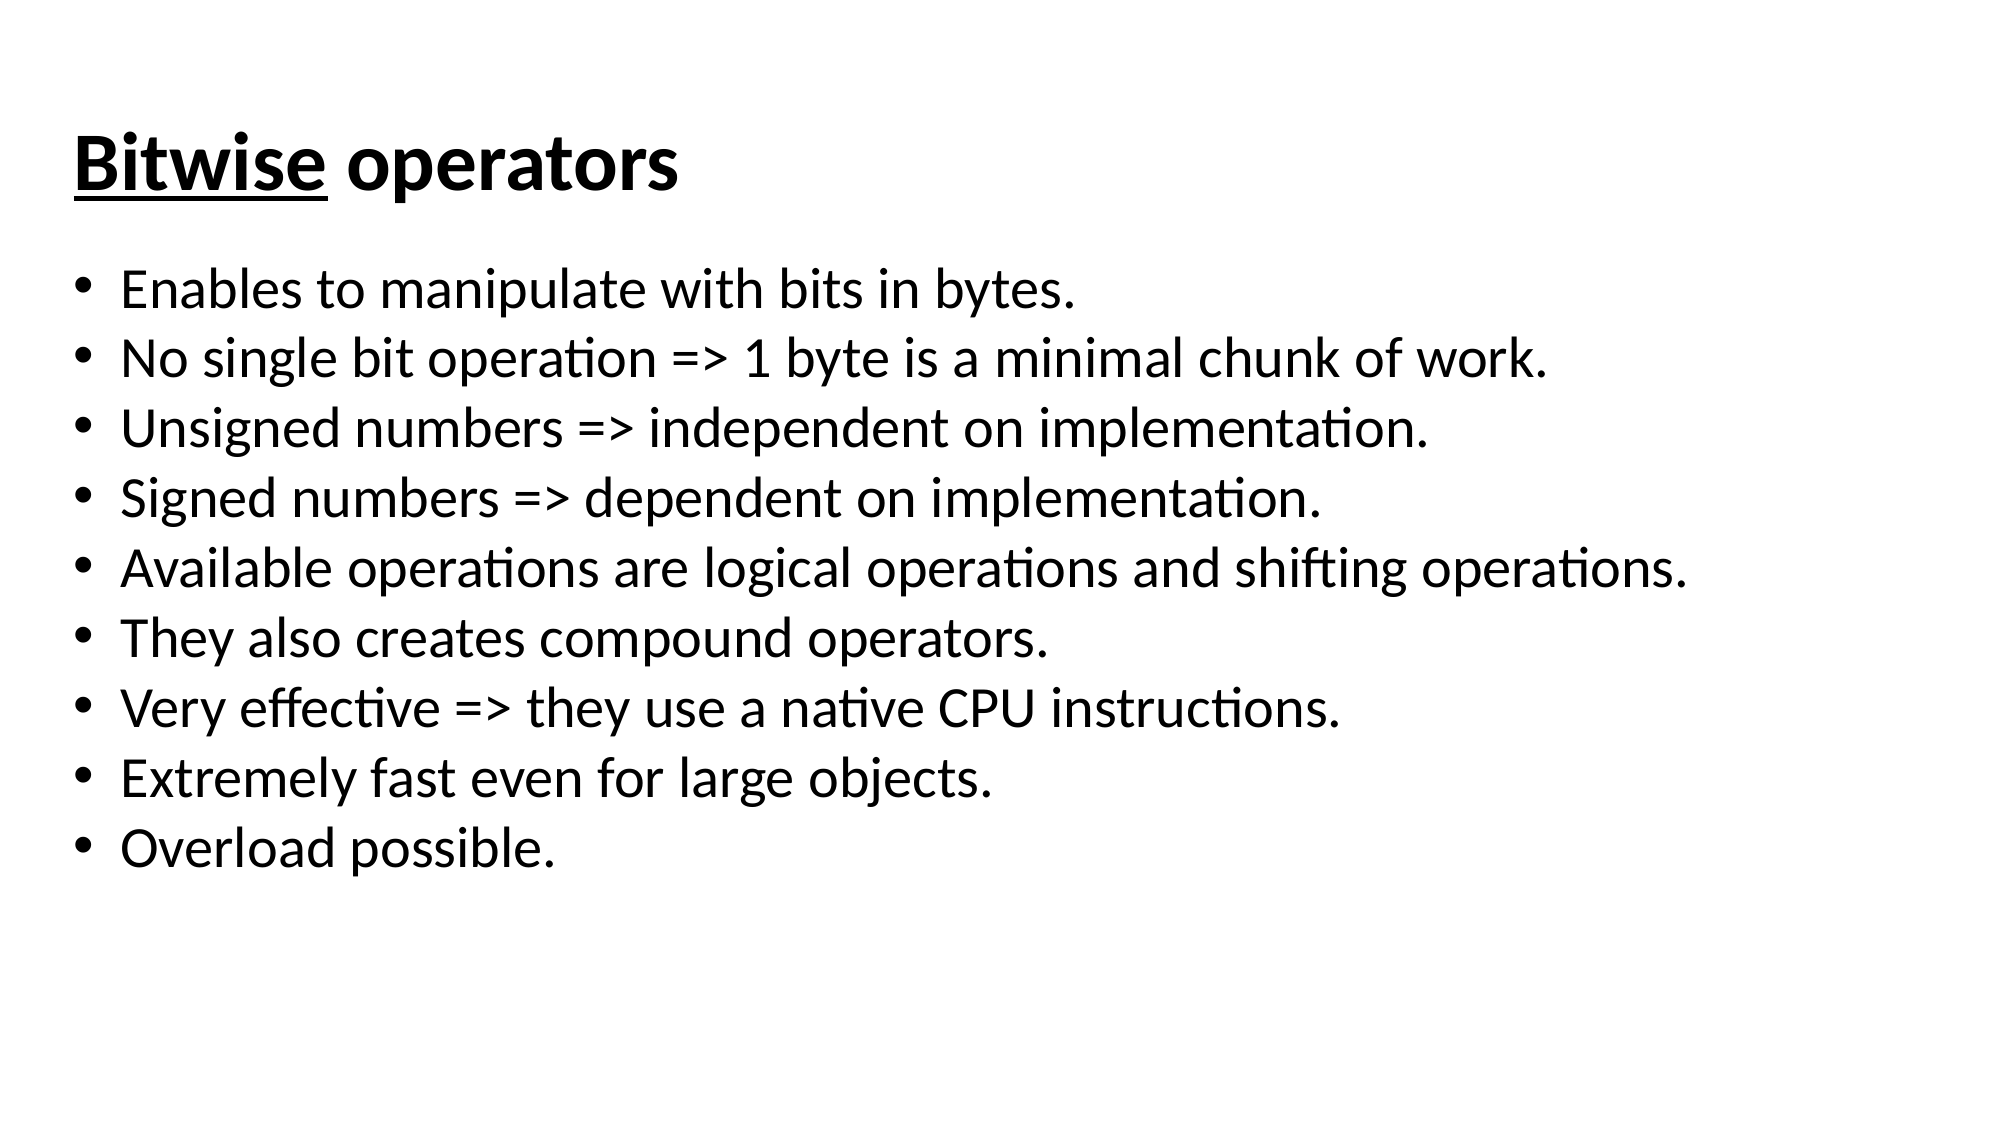

Bitwise operators
Enables to manipulate with bits in bytes.
No single bit operation => 1 byte is a minimal chunk of work.
Unsigned numbers => independent on implementation.
Signed numbers => dependent on implementation.
Available operations are logical operations and shifting operations.
They also creates compound operators.
Very effective => they use a native CPU instructions.
Extremely fast even for large objects.
Overload possible.